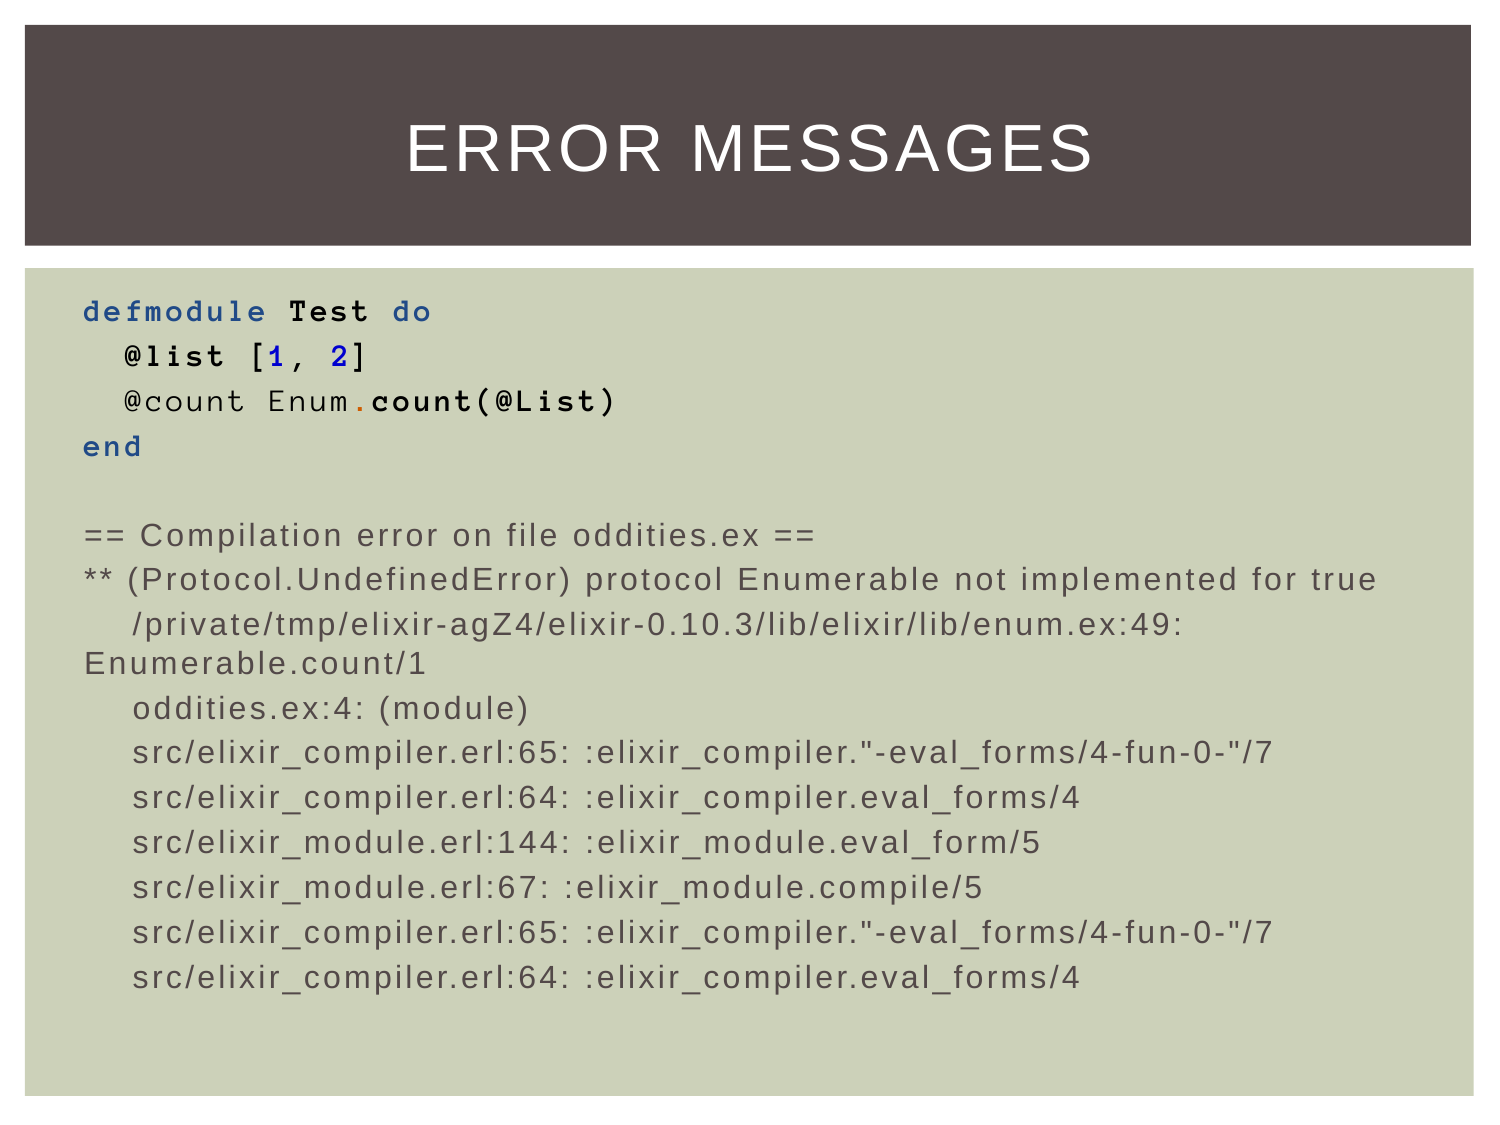

# Error MESSAGES
defmodule Test do
  @list [1, 2]
  @count Enum.count(@List)
end

== Compilation error on file oddities.ex ==
** (Protocol.UndefinedError) protocol Enumerable not implemented for true
    /private/tmp/elixir-agZ4/elixir-0.10.3/lib/elixir/lib/enum.ex:49: Enumerable.count/1
    oddities.ex:4: (module)
    src/elixir_compiler.erl:65: :elixir_compiler."-eval_forms/4-fun-0-"/7
    src/elixir_compiler.erl:64: :elixir_compiler.eval_forms/4
    src/elixir_module.erl:144: :elixir_module.eval_form/5
    src/elixir_module.erl:67: :elixir_module.compile/5
    src/elixir_compiler.erl:65: :elixir_compiler."-eval_forms/4-fun-0-"/7
    src/elixir_compiler.erl:64: :elixir_compiler.eval_forms/4